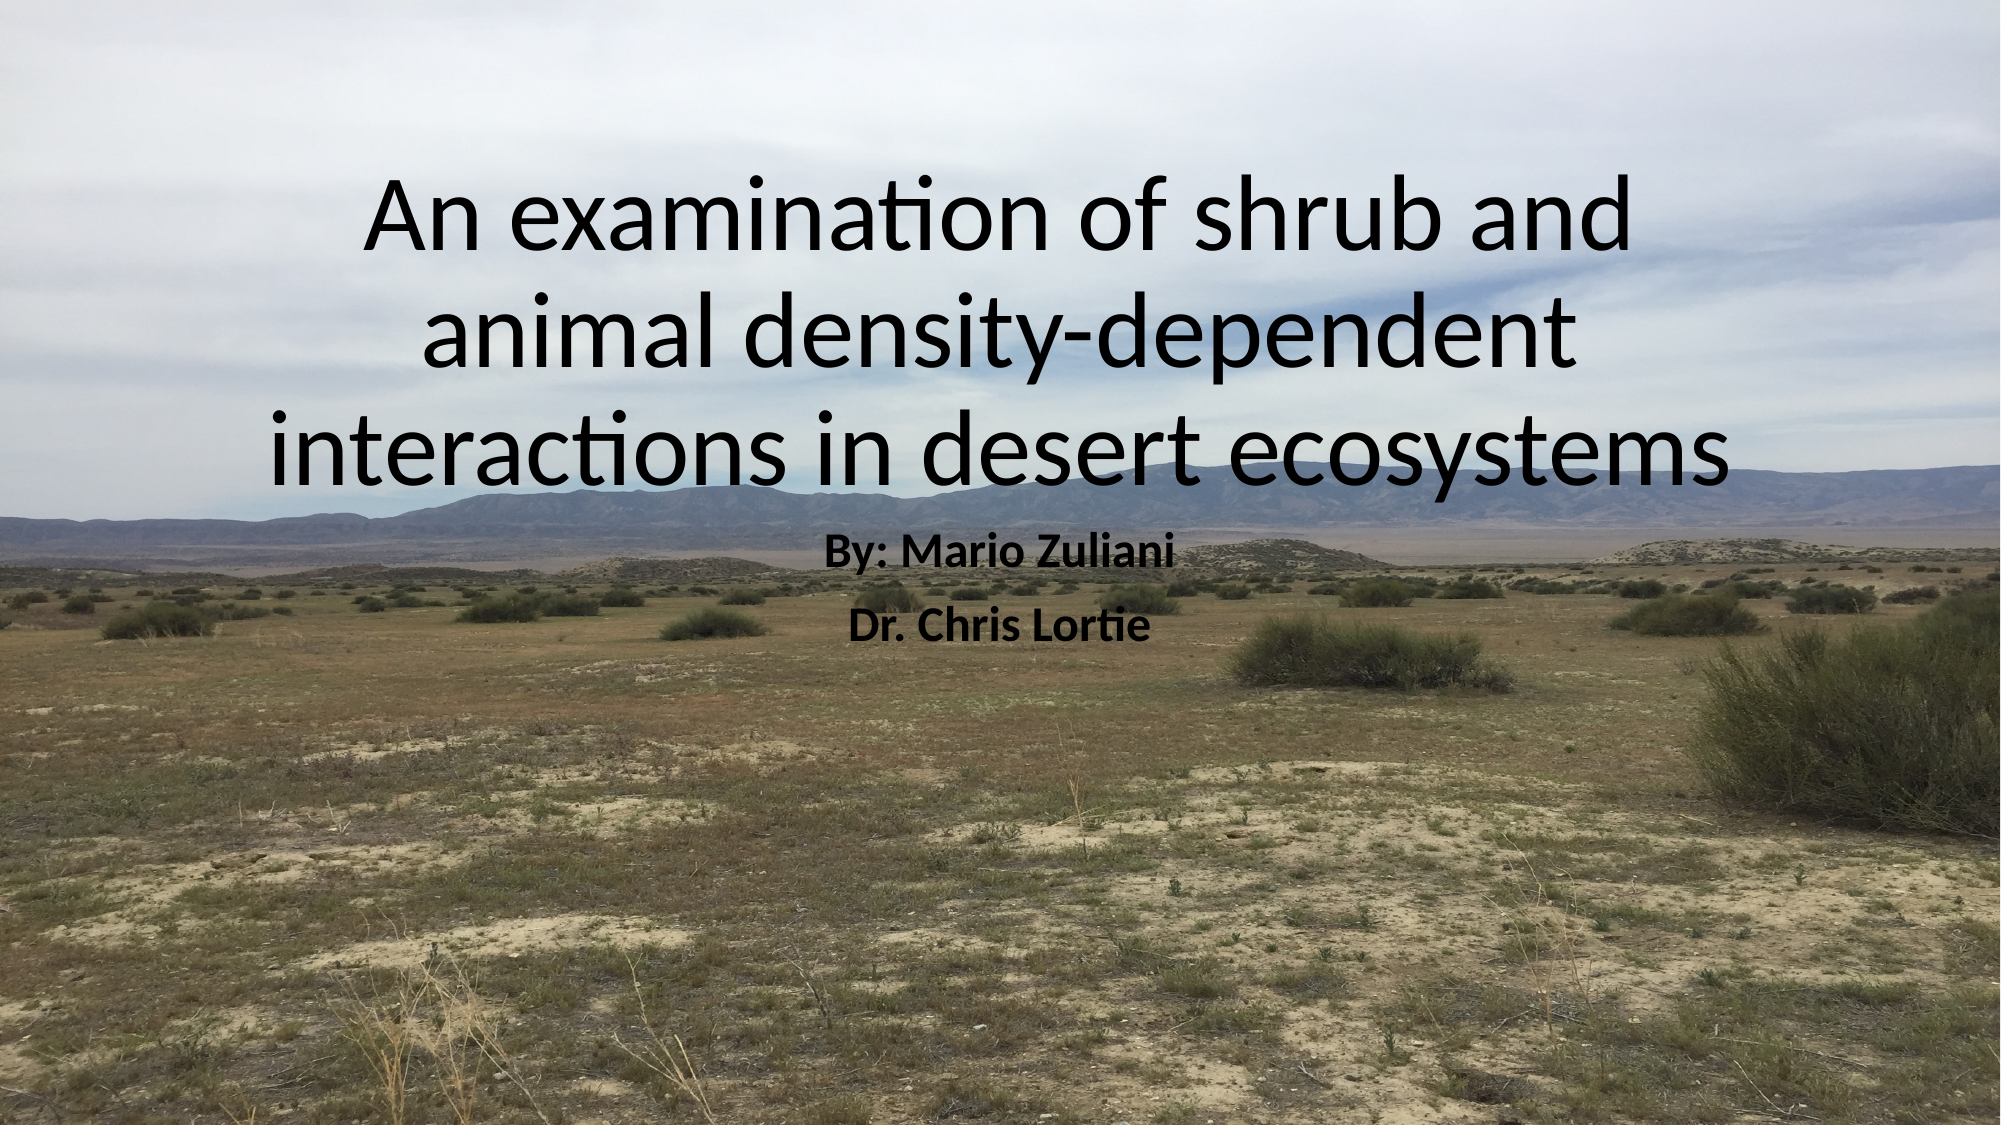

# An examination of shrub and animal density-dependent interactions in desert ecosystems
By: Mario Zuliani
Dr. Chris Lortie